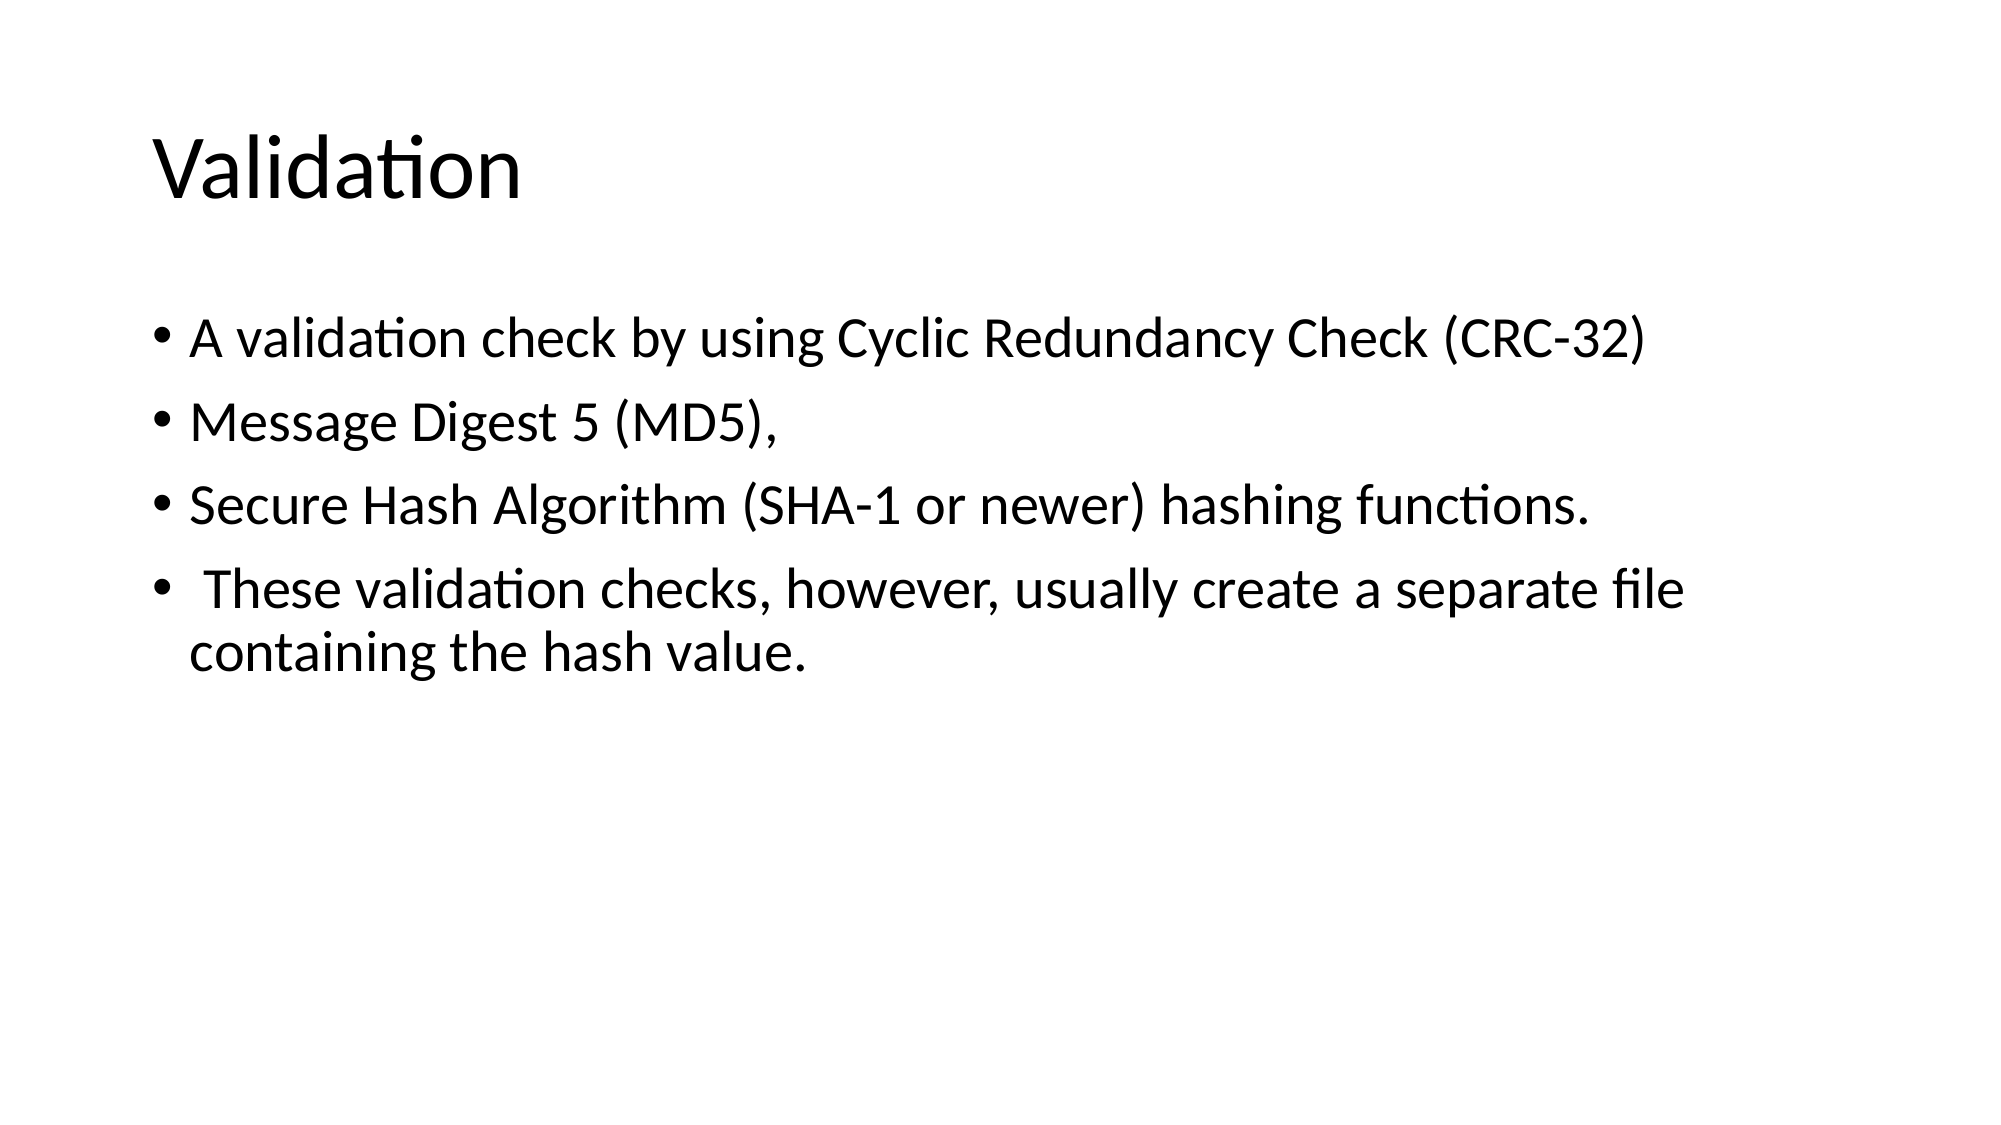

# Validation
A validation check by using Cyclic Redundancy Check (CRC-32)
Message Digest 5 (MD5),
Secure Hash Algorithm (SHA-1 or newer) hashing functions.
 These validation checks, however, usually create a separate file containing the hash value.